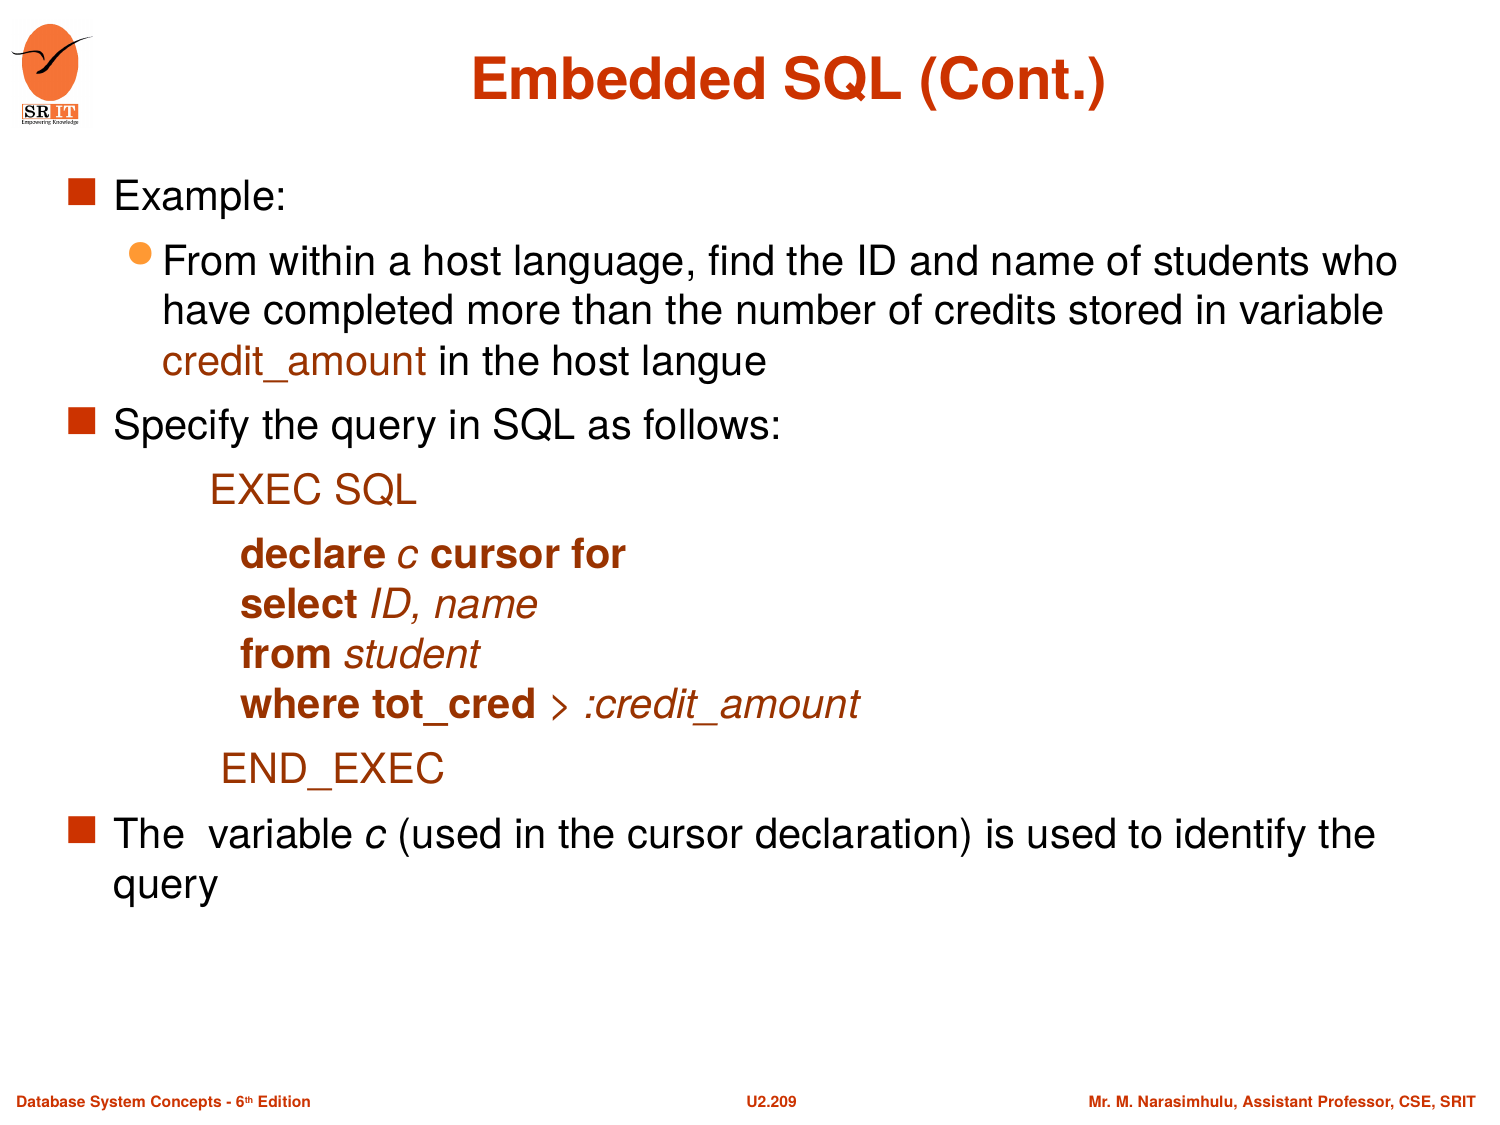

# Embedded SQL (Cont.)
Example:
From within a host language, find the ID and name of students who  have completed more than the number of credits stored in variable credit_amount in the host langue
Specify the query in SQL as follows:
            EXEC SQL
	           declare c cursor for
           select ID, name
           from student
           where tot_cred > :credit_amount
             END_EXEC
The  variable c (used in the cursor declaration) is used to identify the query